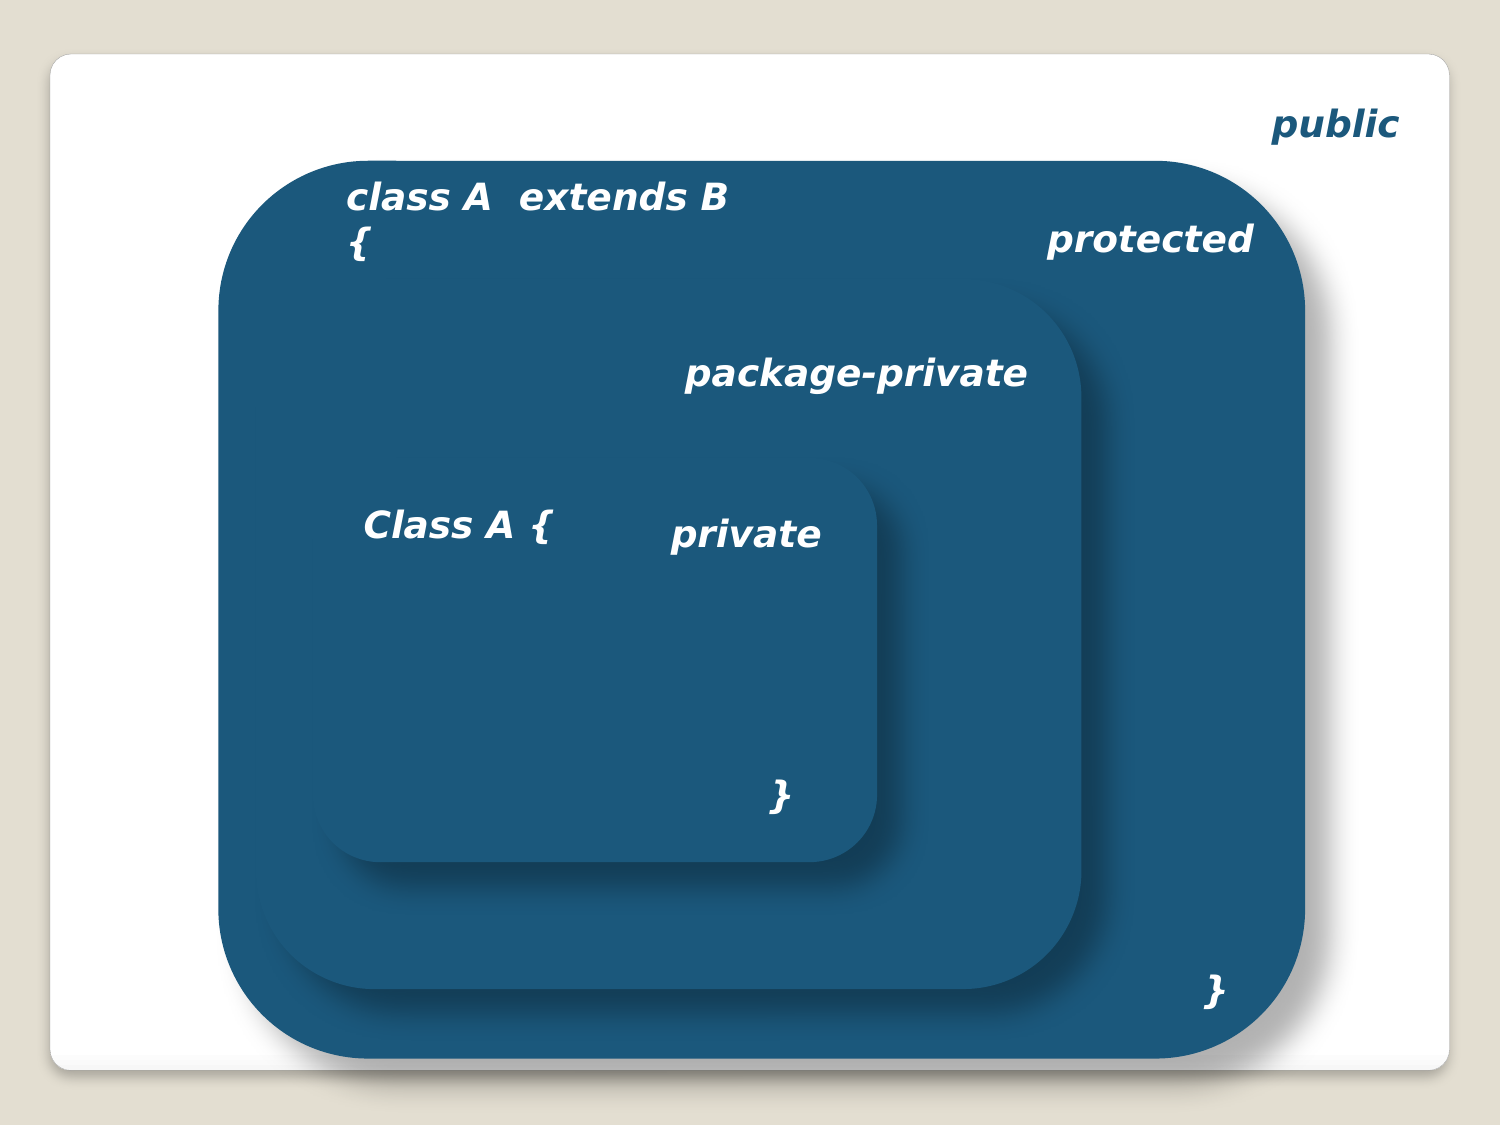

public

class A  extends B
{
protected

package-private

Class A {
private
}
}